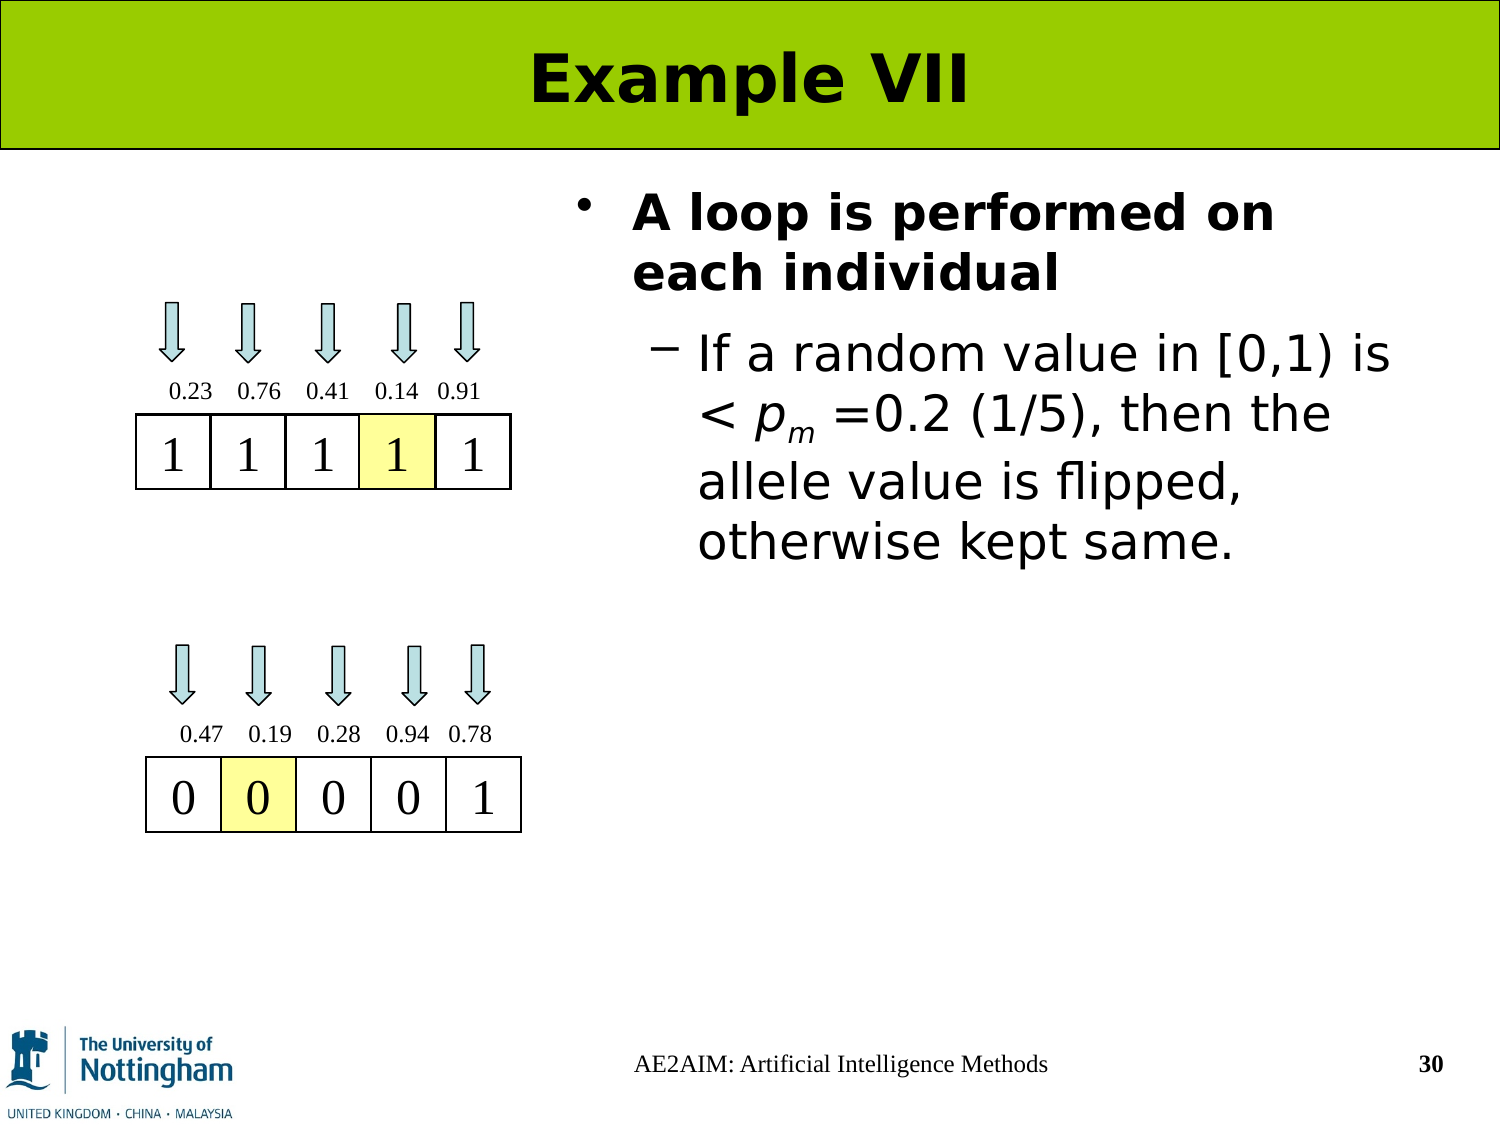

# Example VII
A loop is performed on each individual
If a random value in [0,1) is < pm =0.2 (1/5), then the allele value is flipped, otherwise kept same.

     0.23    0.76    0.41    0.14   0.91
1
1
1
1
0
1

     0.47    0.19    0.28    0.94   0.78
0
1
0
0
1
0
AE2AIM: Artificial Intelligence Methods
30